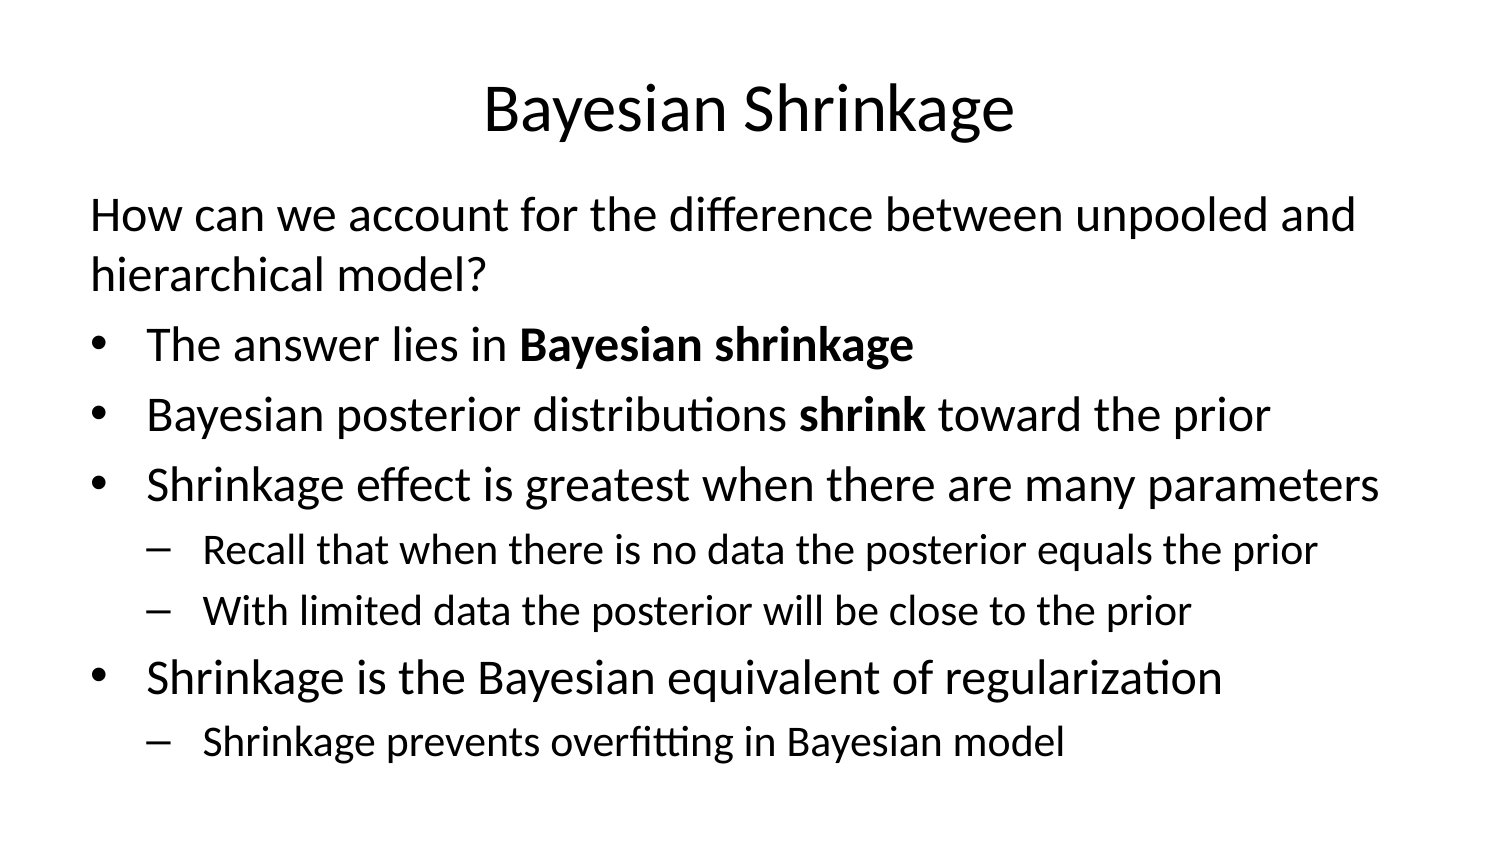

# Bayesian Shrinkage
How can we account for the difference between unpooled and hierarchical model?
The answer lies in Bayesian shrinkage
Bayesian posterior distributions shrink toward the prior
Shrinkage effect is greatest when there are many parameters
Recall that when there is no data the posterior equals the prior
With limited data the posterior will be close to the prior
Shrinkage is the Bayesian equivalent of regularization
Shrinkage prevents overfitting in Bayesian model